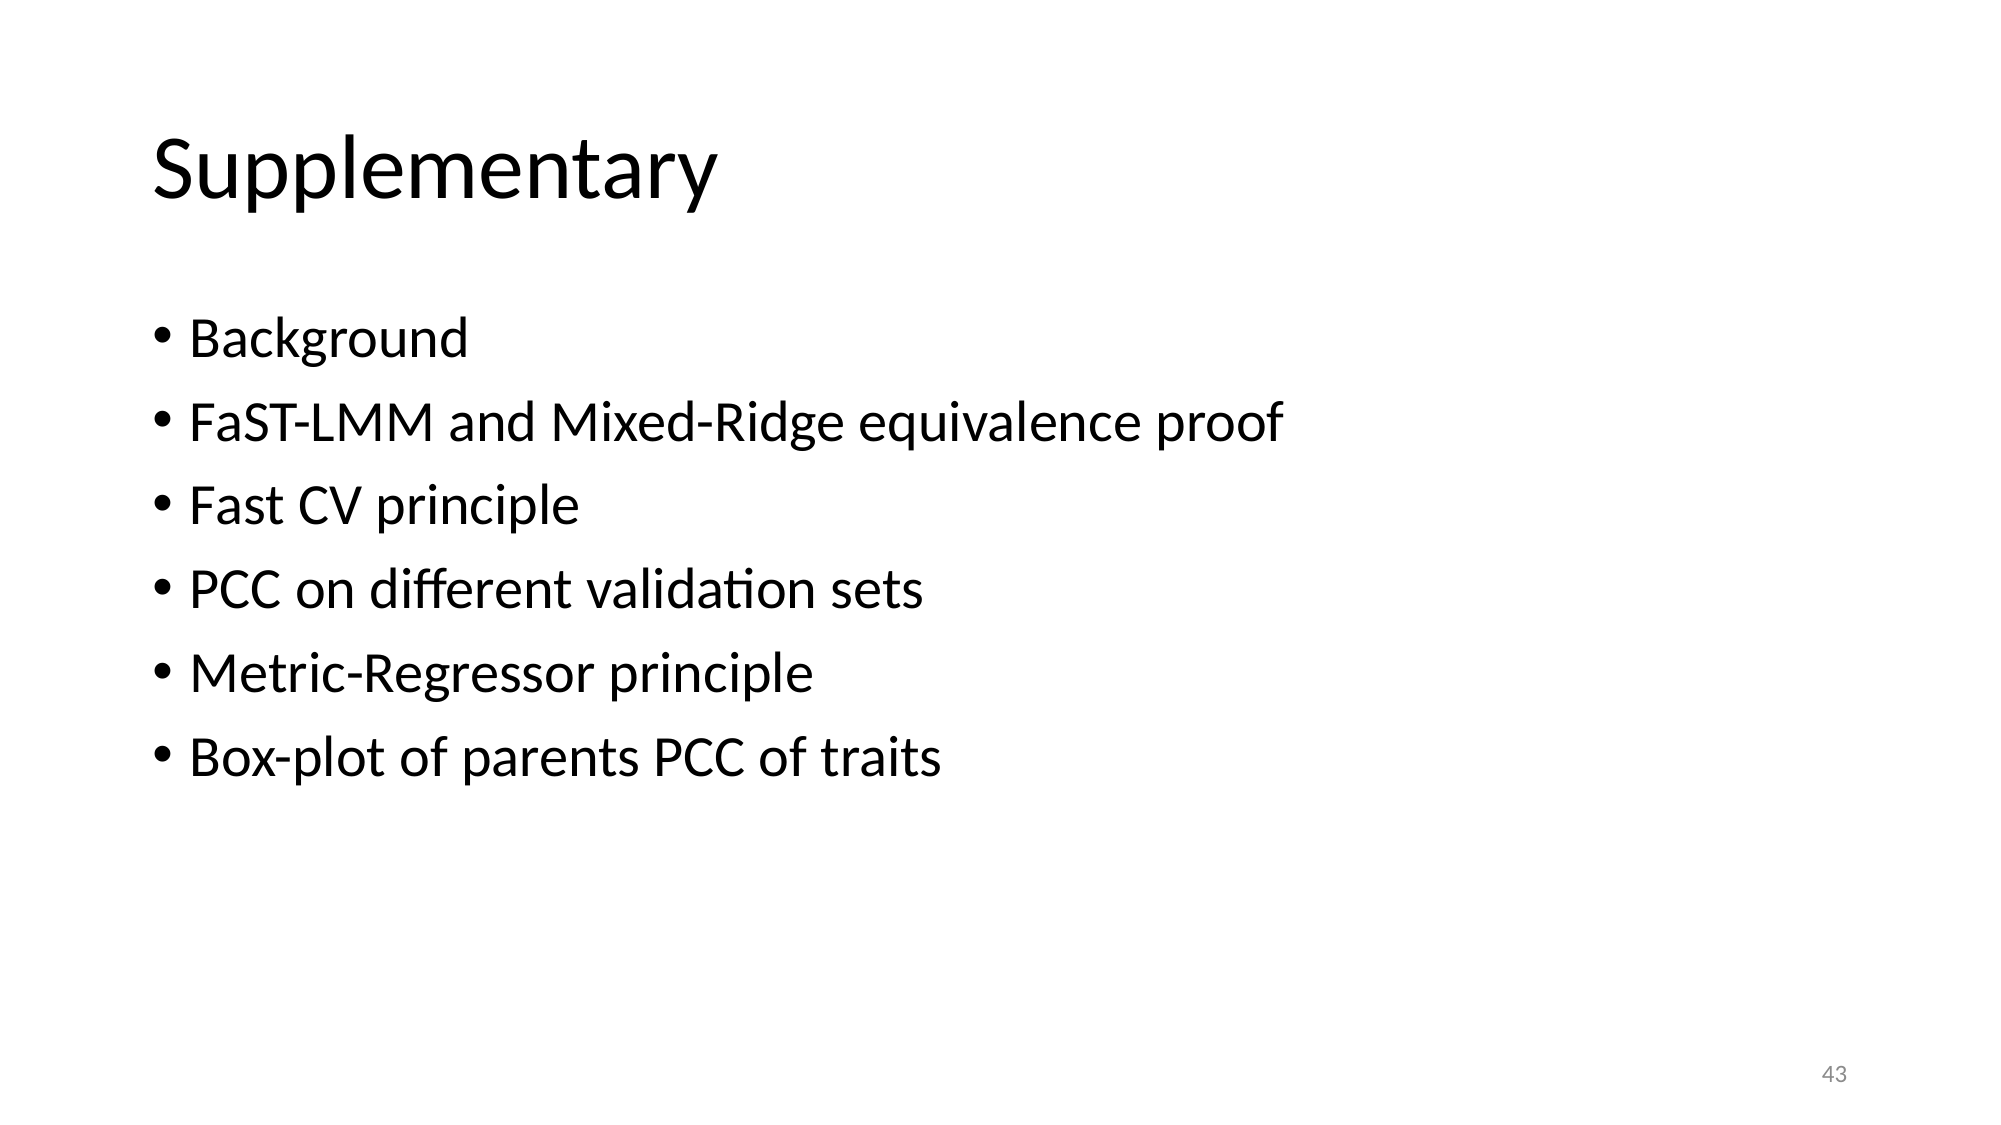

# Supplementary
Background
FaST-LMM and Mixed-Ridge equivalence proof
Fast CV principle
PCC on different validation sets
Metric-Regressor principle
Box-plot of parents PCC of traits
43